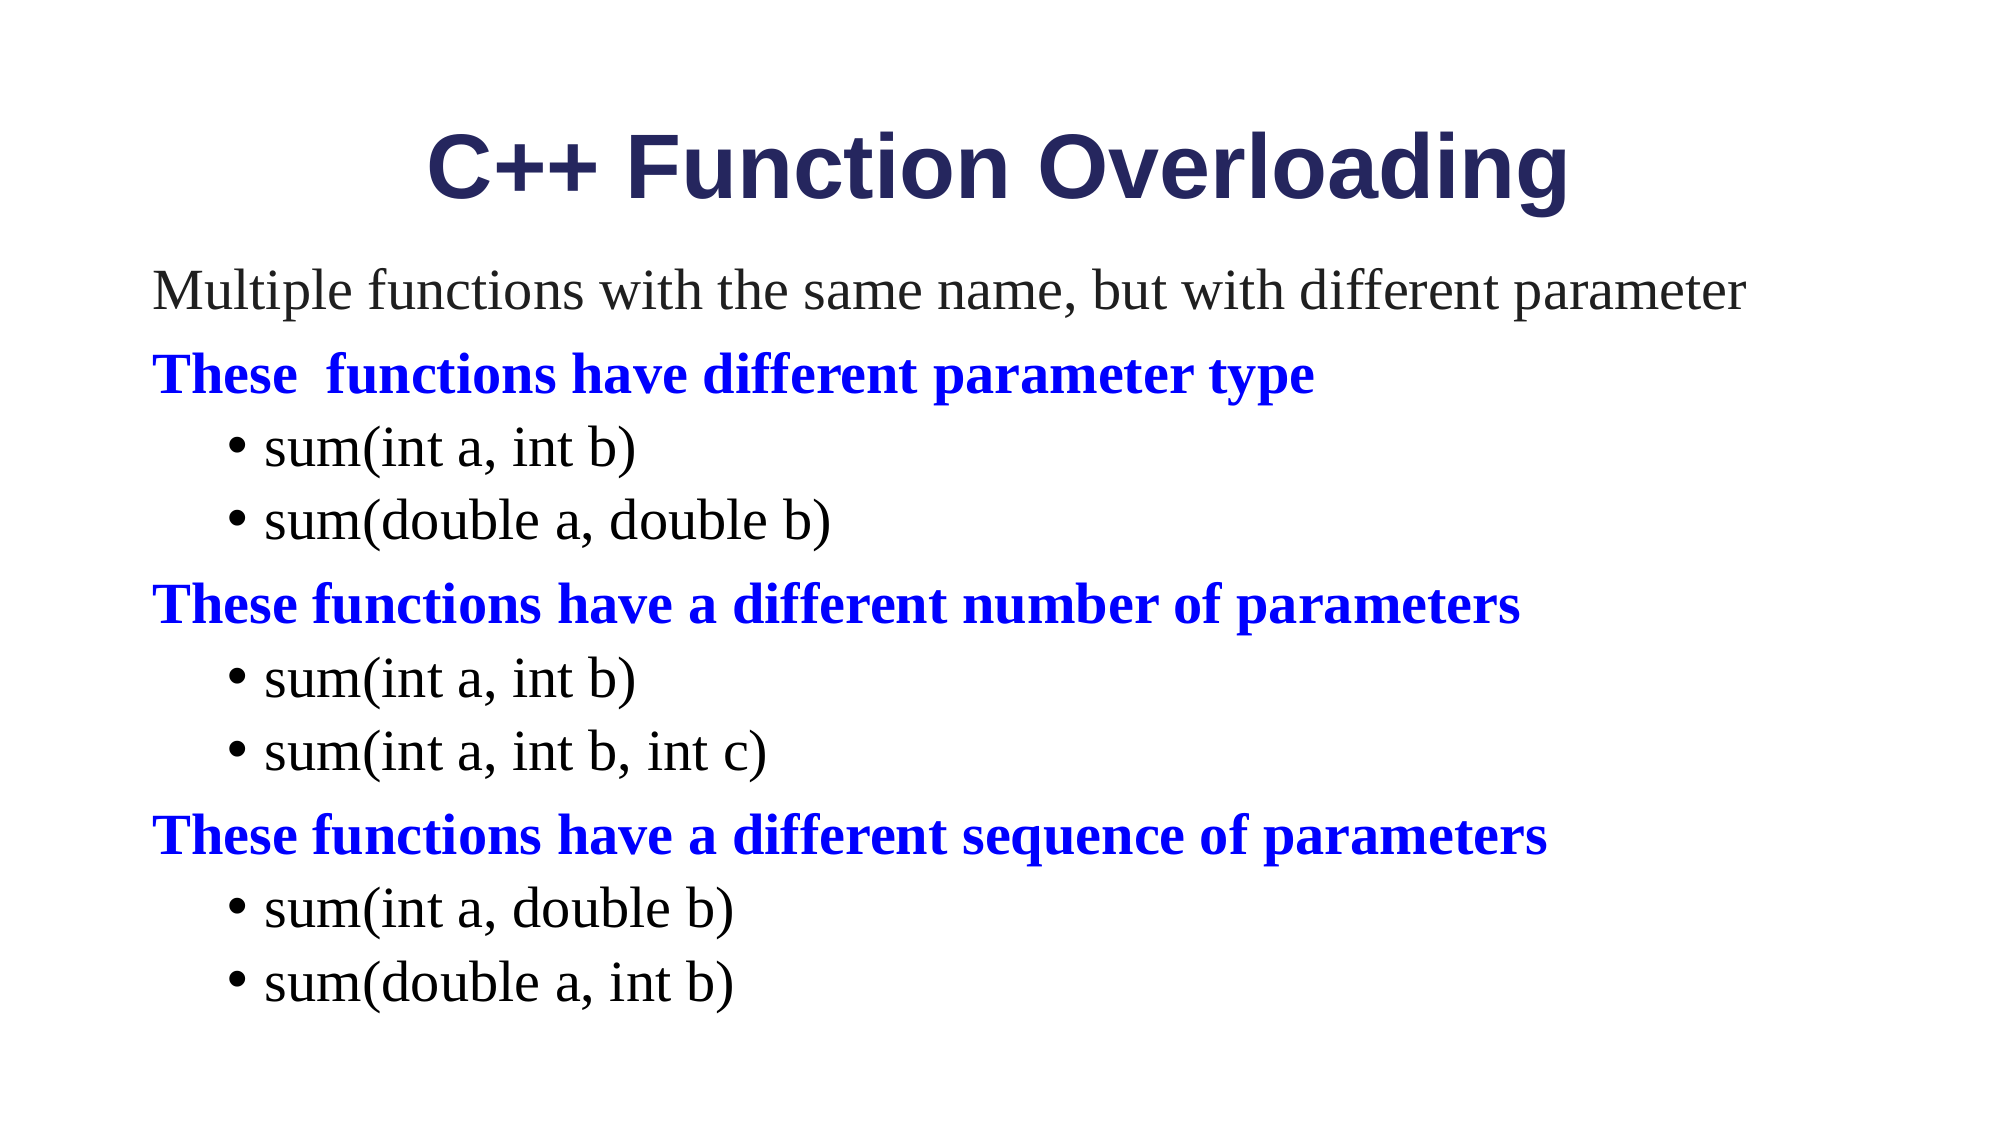

# C++ Function Overloading
Multiple functions with the same name, but with different parameter
These  functions have different parameter type
sum(int a, int b)
sum(double a, double b)
These functions have a different number of parameters
sum(int a, int b)
sum(int a, int b, int c)
These functions have a different sequence of parameters
sum(int a, double b)
sum(double a, int b)